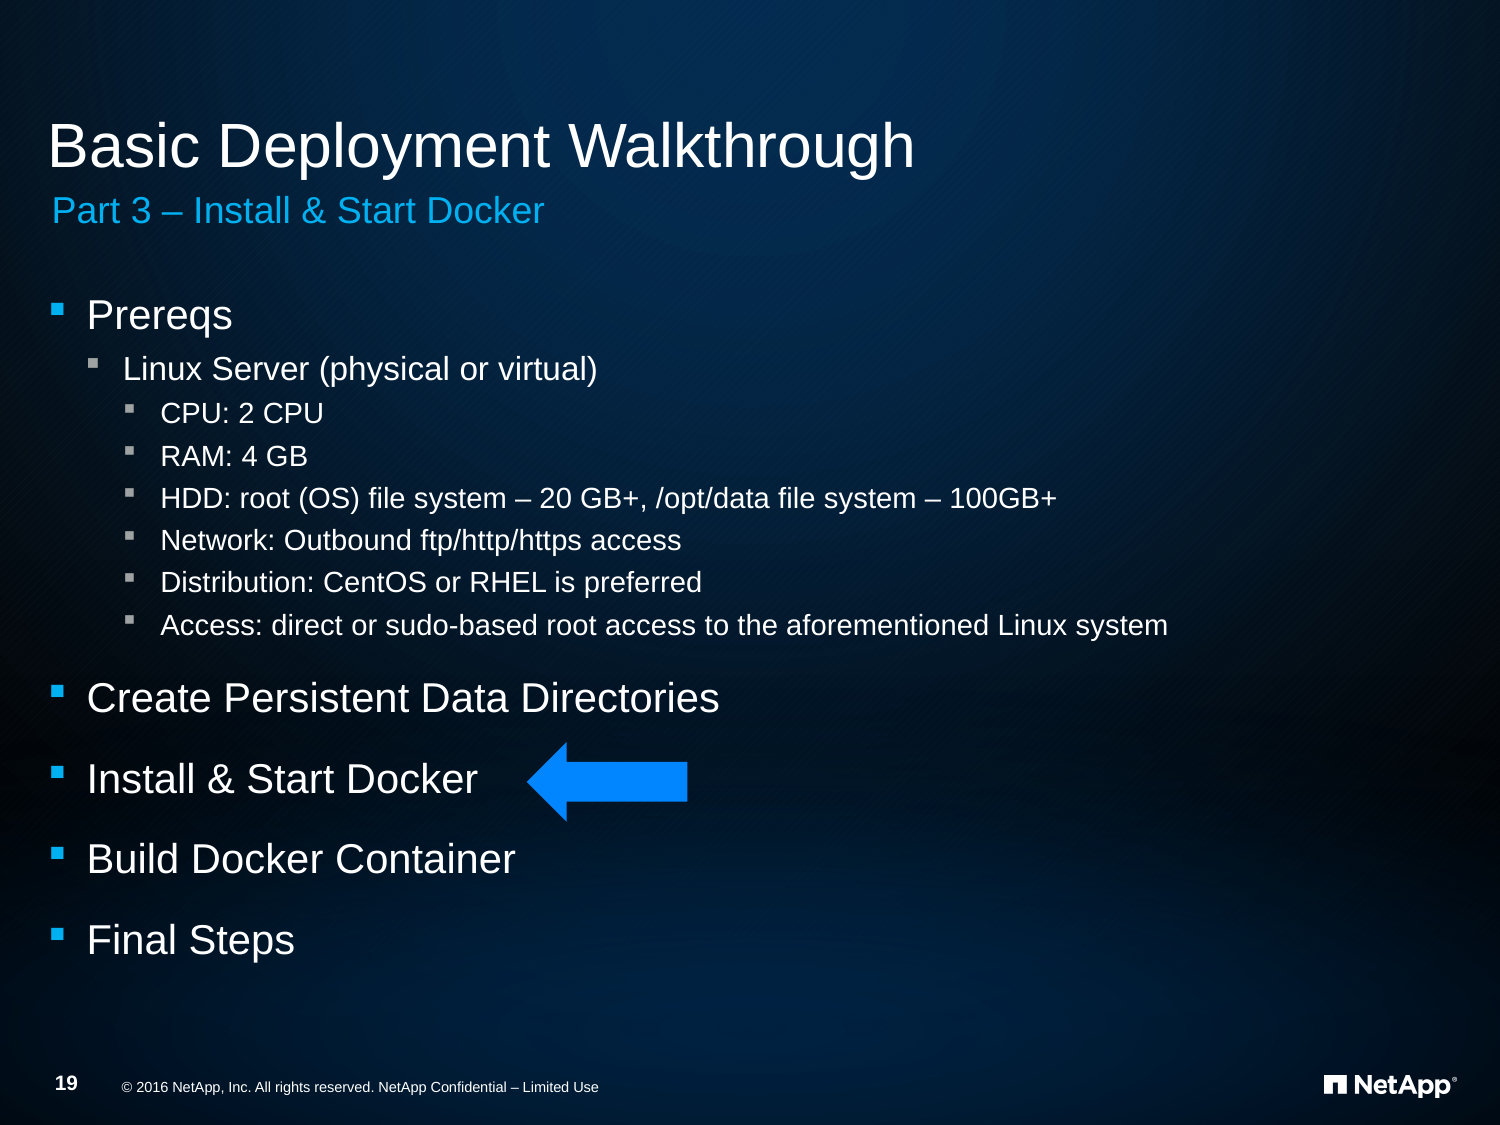

# Basic Deployment Walkthrough
Part 3 – Install & Start Docker
Prereqs
Linux Server (physical or virtual)
CPU: 2 CPU
RAM: 4 GB
HDD: root (OS) file system – 20 GB+, /opt/data file system – 100GB+
Network: Outbound ftp/http/https access
Distribution: CentOS or RHEL is preferred
Access: direct or sudo-based root access to the aforementioned Linux system
Create Persistent Data Directories
Install & Start Docker
Build Docker Container
Final Steps

19
© 2016 NetApp, Inc. All rights reserved. NetApp Confidential – Limited Use